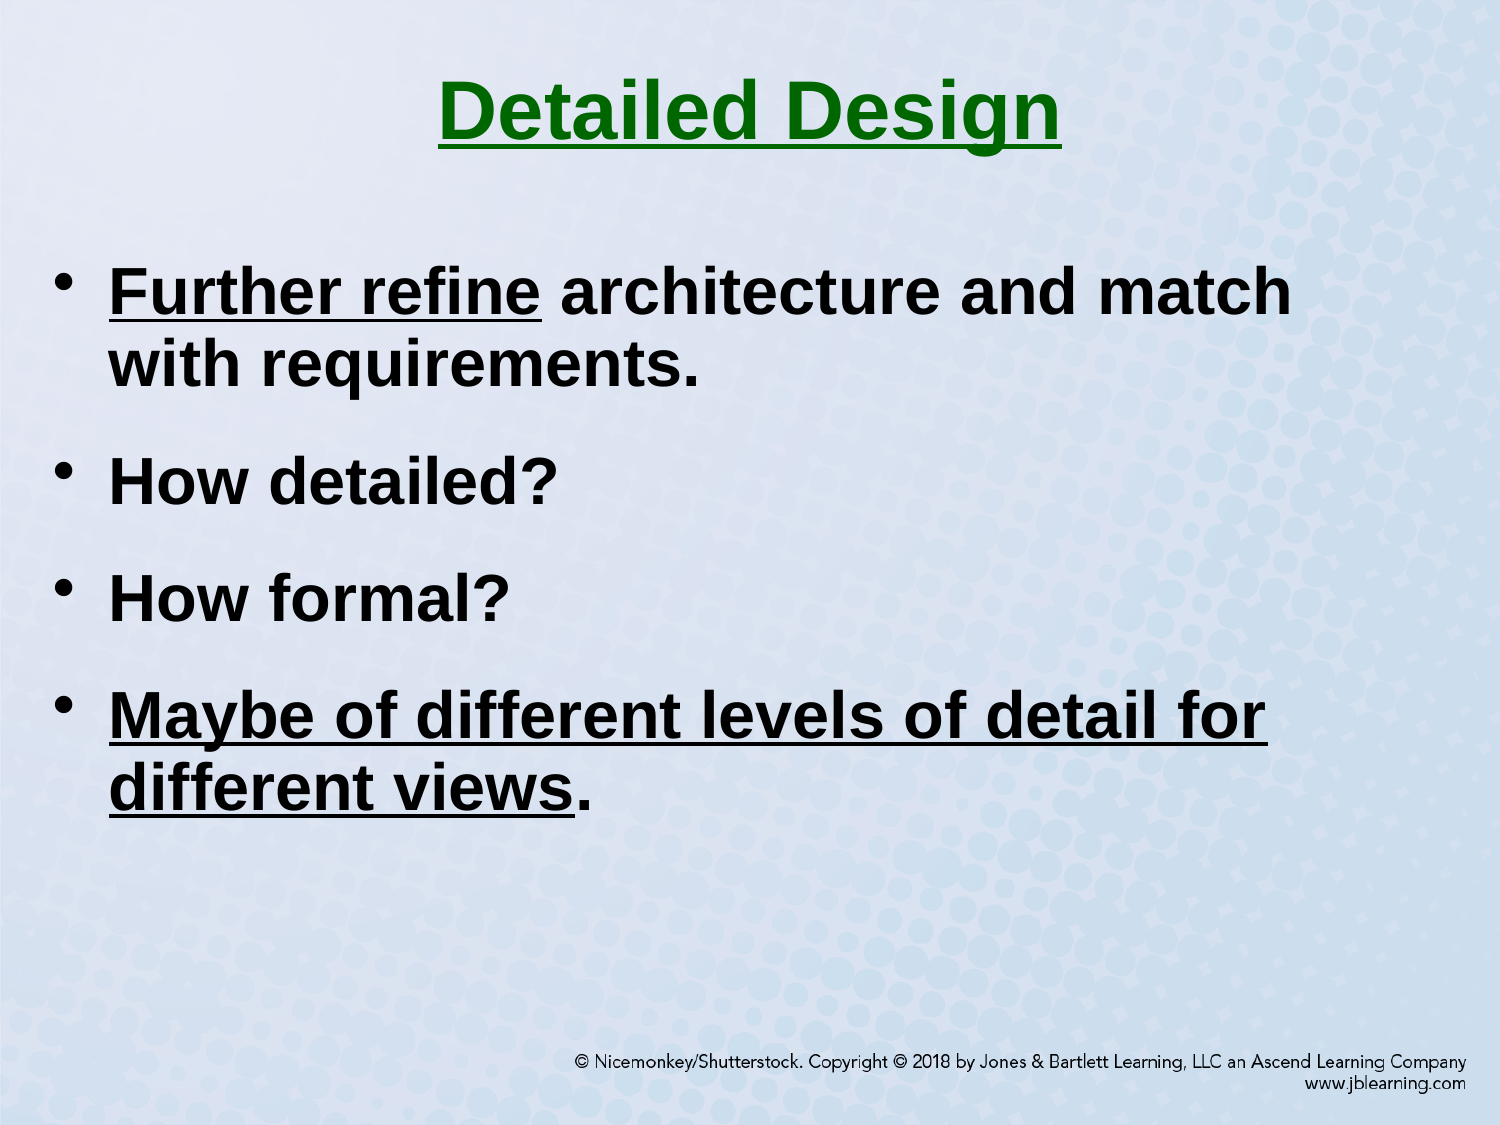

# Detailed Design
Further refine architecture and match with requirements.

How detailed?

How formal?

Maybe of different levels of detail for different views.